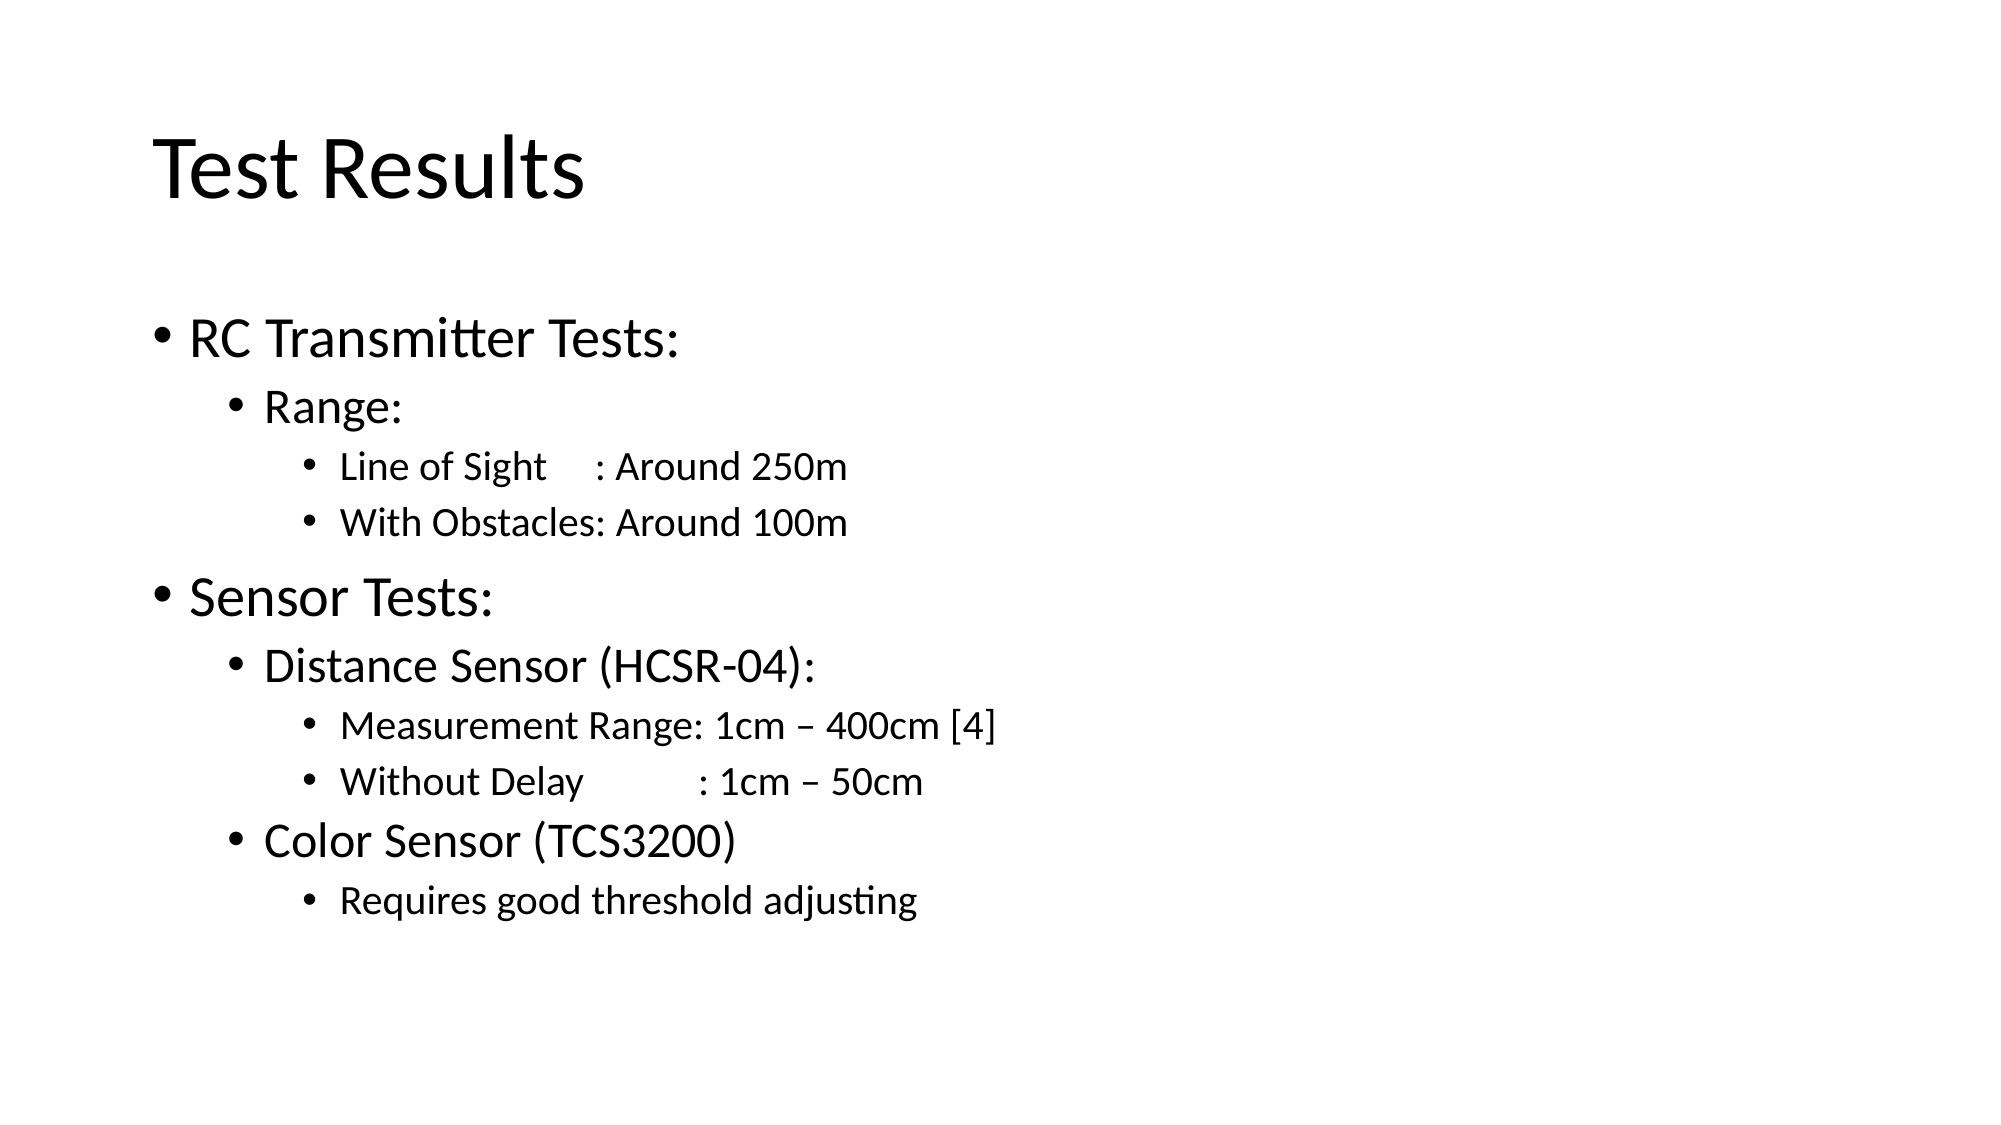

# Test Results
RC Transmitter Tests:
Range:
Line of Sight     : Around 250m
With Obstacles: Around 100m
Sensor Tests:
Distance Sensor (HCSR-04):
Measurement Range: 1cm – 400cm [4]
Without Delay            : 1cm – 50cm
Color Sensor (TCS3200)
Requires good threshold adjusting